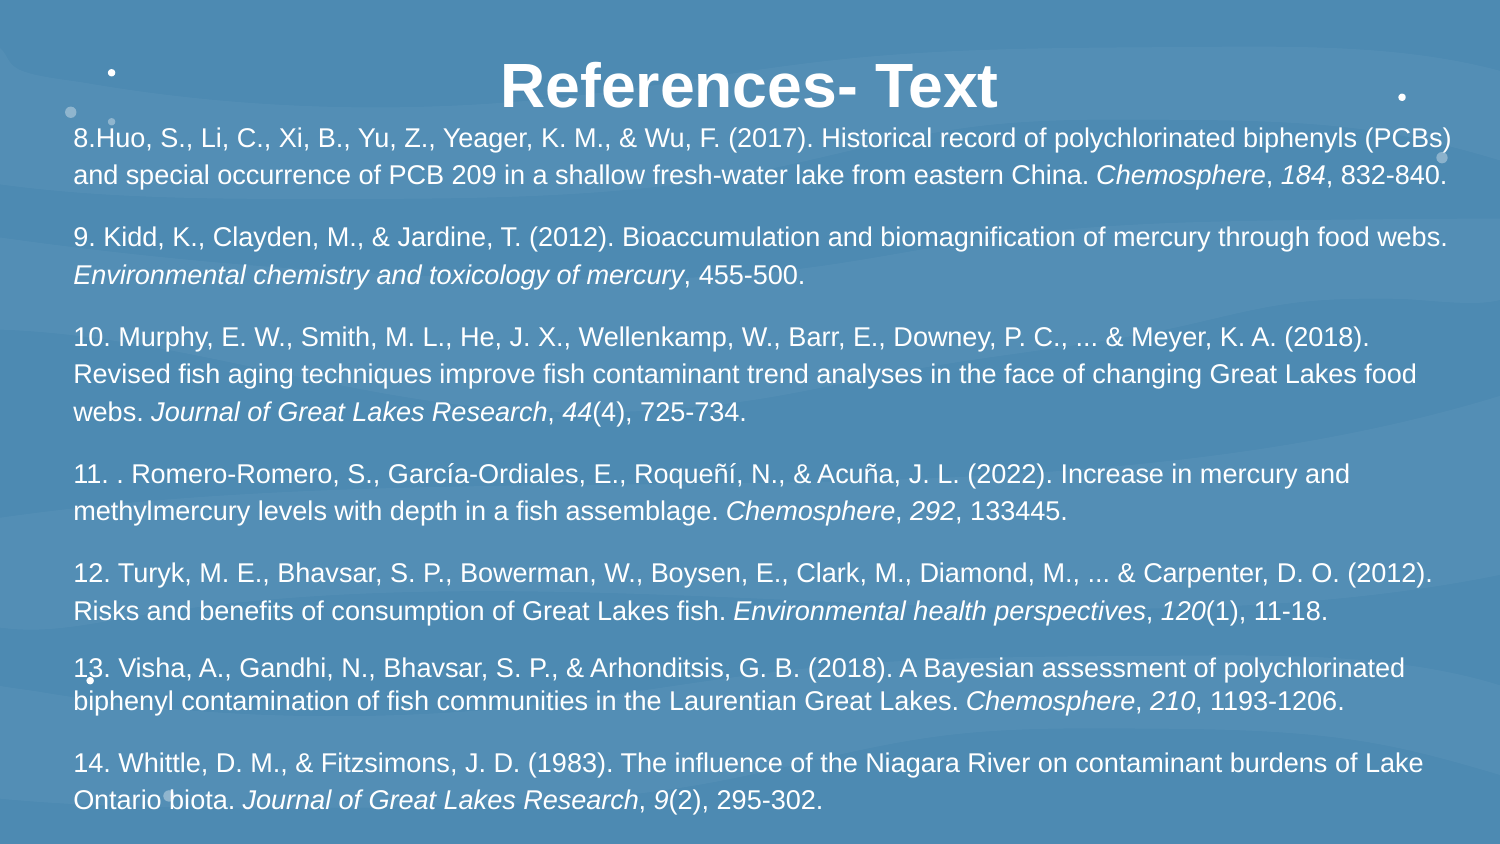

References- Text
8.Huo, S., Li, C., Xi, B., Yu, Z., Yeager, K. M., & Wu, F. (2017). Historical record of polychlorinated biphenyls (PCBs) and special occurrence of PCB 209 in a shallow fresh-water lake from eastern China. Chemosphere, 184, 832-840.
9. Kidd, K., Clayden, M., & Jardine, T. (2012). Bioaccumulation and biomagnification of mercury through food webs. Environmental chemistry and toxicology of mercury, 455-500.
10. Murphy, E. W., Smith, M. L., He, J. X., Wellenkamp, W., Barr, E., Downey, P. C., ... & Meyer, K. A. (2018). Revised fish aging techniques improve fish contaminant trend analyses in the face of changing Great Lakes food webs. Journal of Great Lakes Research, 44(4), 725-734.
11. . Romero-Romero, S., García-Ordiales, E., Roqueñí, N., & Acuña, J. L. (2022). Increase in mercury and methylmercury levels with depth in a fish assemblage. Chemosphere, 292, 133445.
12. Turyk, M. E., Bhavsar, S. P., Bowerman, W., Boysen, E., Clark, M., Diamond, M., ... & Carpenter, D. O. (2012). Risks and benefits of consumption of Great Lakes fish. Environmental health perspectives, 120(1), 11-18.
13. Visha, A., Gandhi, N., Bhavsar, S. P., & Arhonditsis, G. B. (2018). A Bayesian assessment of polychlorinated biphenyl contamination of fish communities in the Laurentian Great Lakes. Chemosphere, 210, 1193-1206.
14. Whittle, D. M., & Fitzsimons, J. D. (1983). The influence of the Niagara River on contaminant burdens of Lake Ontario biota. Journal of Great Lakes Research, 9(2), 295-302.